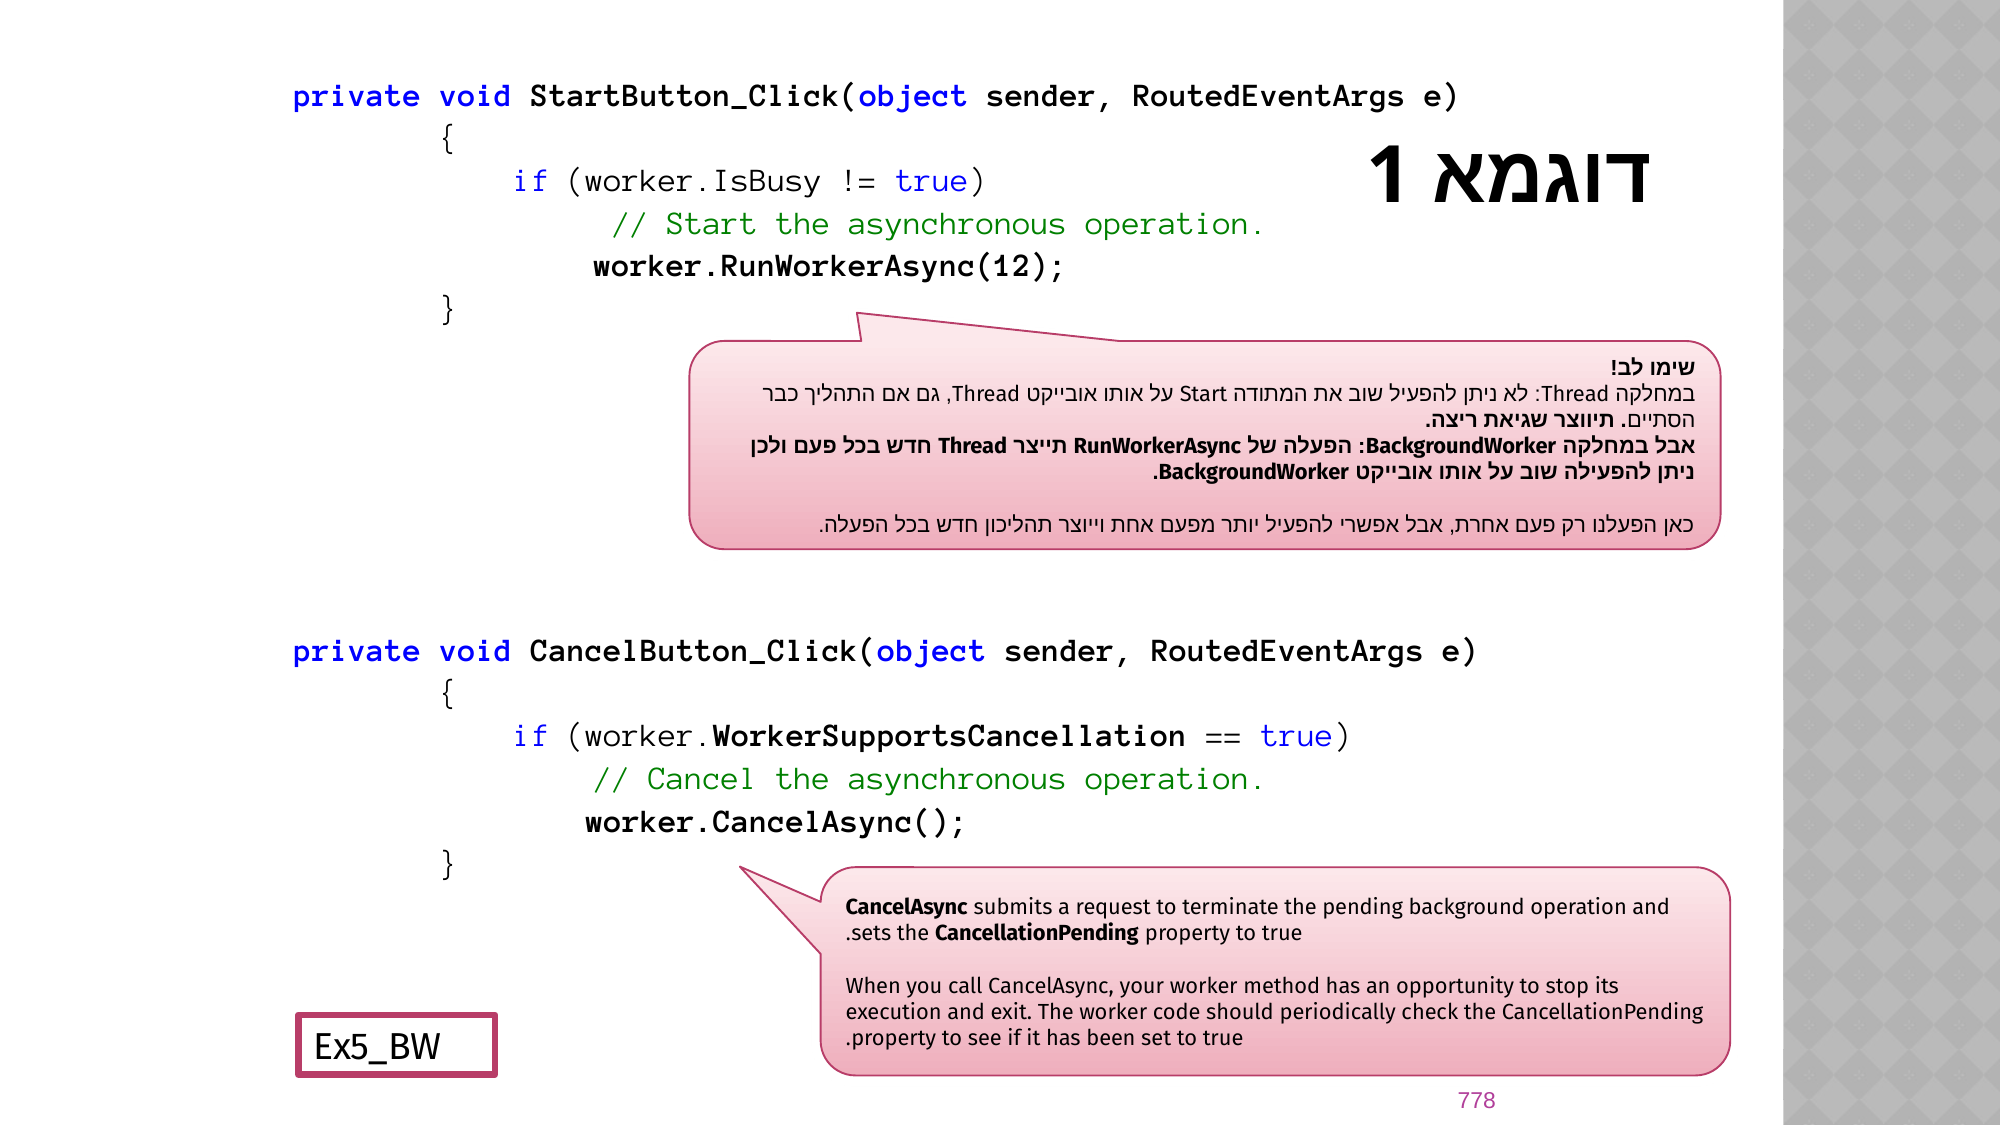

private void StartButton_Click(object sender, RoutedEventArgs e)
        {
            if (worker.IsBusy != true)
		 // Start the asynchronous operation.
		worker.RunWorkerAsync(12);
        }

private void CancelButton_Click(object sender, RoutedEventArgs e)
        {
            if (worker.WorkerSupportsCancellation == true)
		// Cancel the asynchronous operation.
                worker.CancelAsync();
        }

# דוגמא 1
שימו לב!
במחלקה Thread: לא ניתן להפעיל שוב את המתודה Start על אותו אובייקט Thread, גם אם התהליך כבר הסתיים. תיווצר שגיאת ריצה.
אבל במחלקה BackgroundWorker: הפעלה של RunWorkerAsync תייצר Thread חדש בכל פעם ולכן ניתן להפעילה שוב על אותו אובייקט BackgroundWorker.

כאן הפעלנו רק פעם אחרת, אבל אפשרי להפעיל יותר מפעם אחת וייוצר תהליכון חדש בכל הפעלה.
CancelAsync submits a request to terminate the pending background operation and sets the CancellationPending property to true.

When you call CancelAsync, your worker method has an opportunity to stop its execution and exit. The worker code should periodically check the CancellationPending property to see if it has been set to true.
Ex5_BW
778